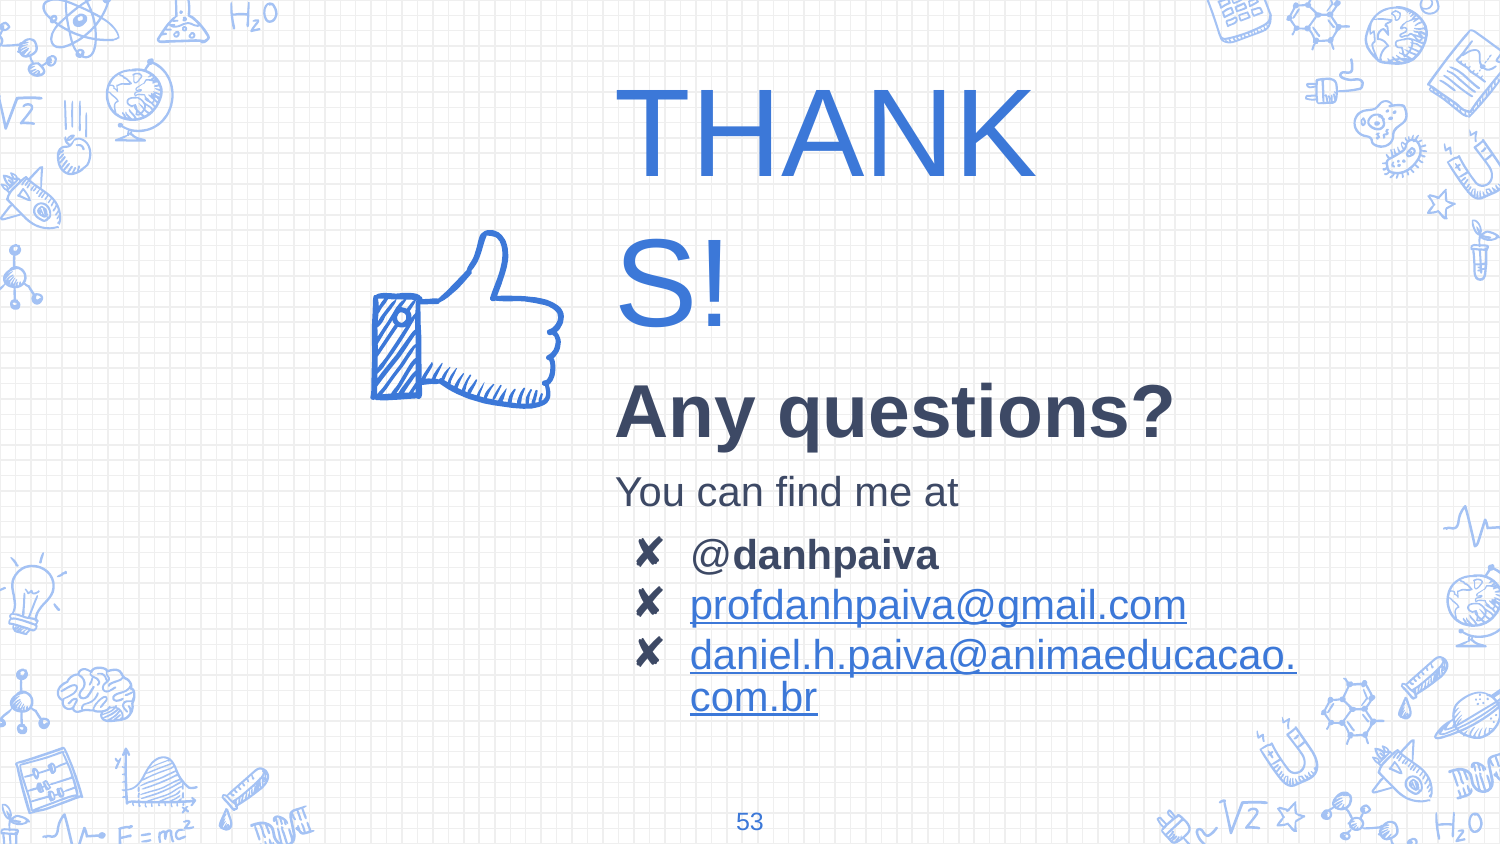

THANKS!

Any questions?
You can find me at
@danhpaiva
profdanhpaiva@gmail.com
daniel.h.paiva@animaeducacao.com.br

53